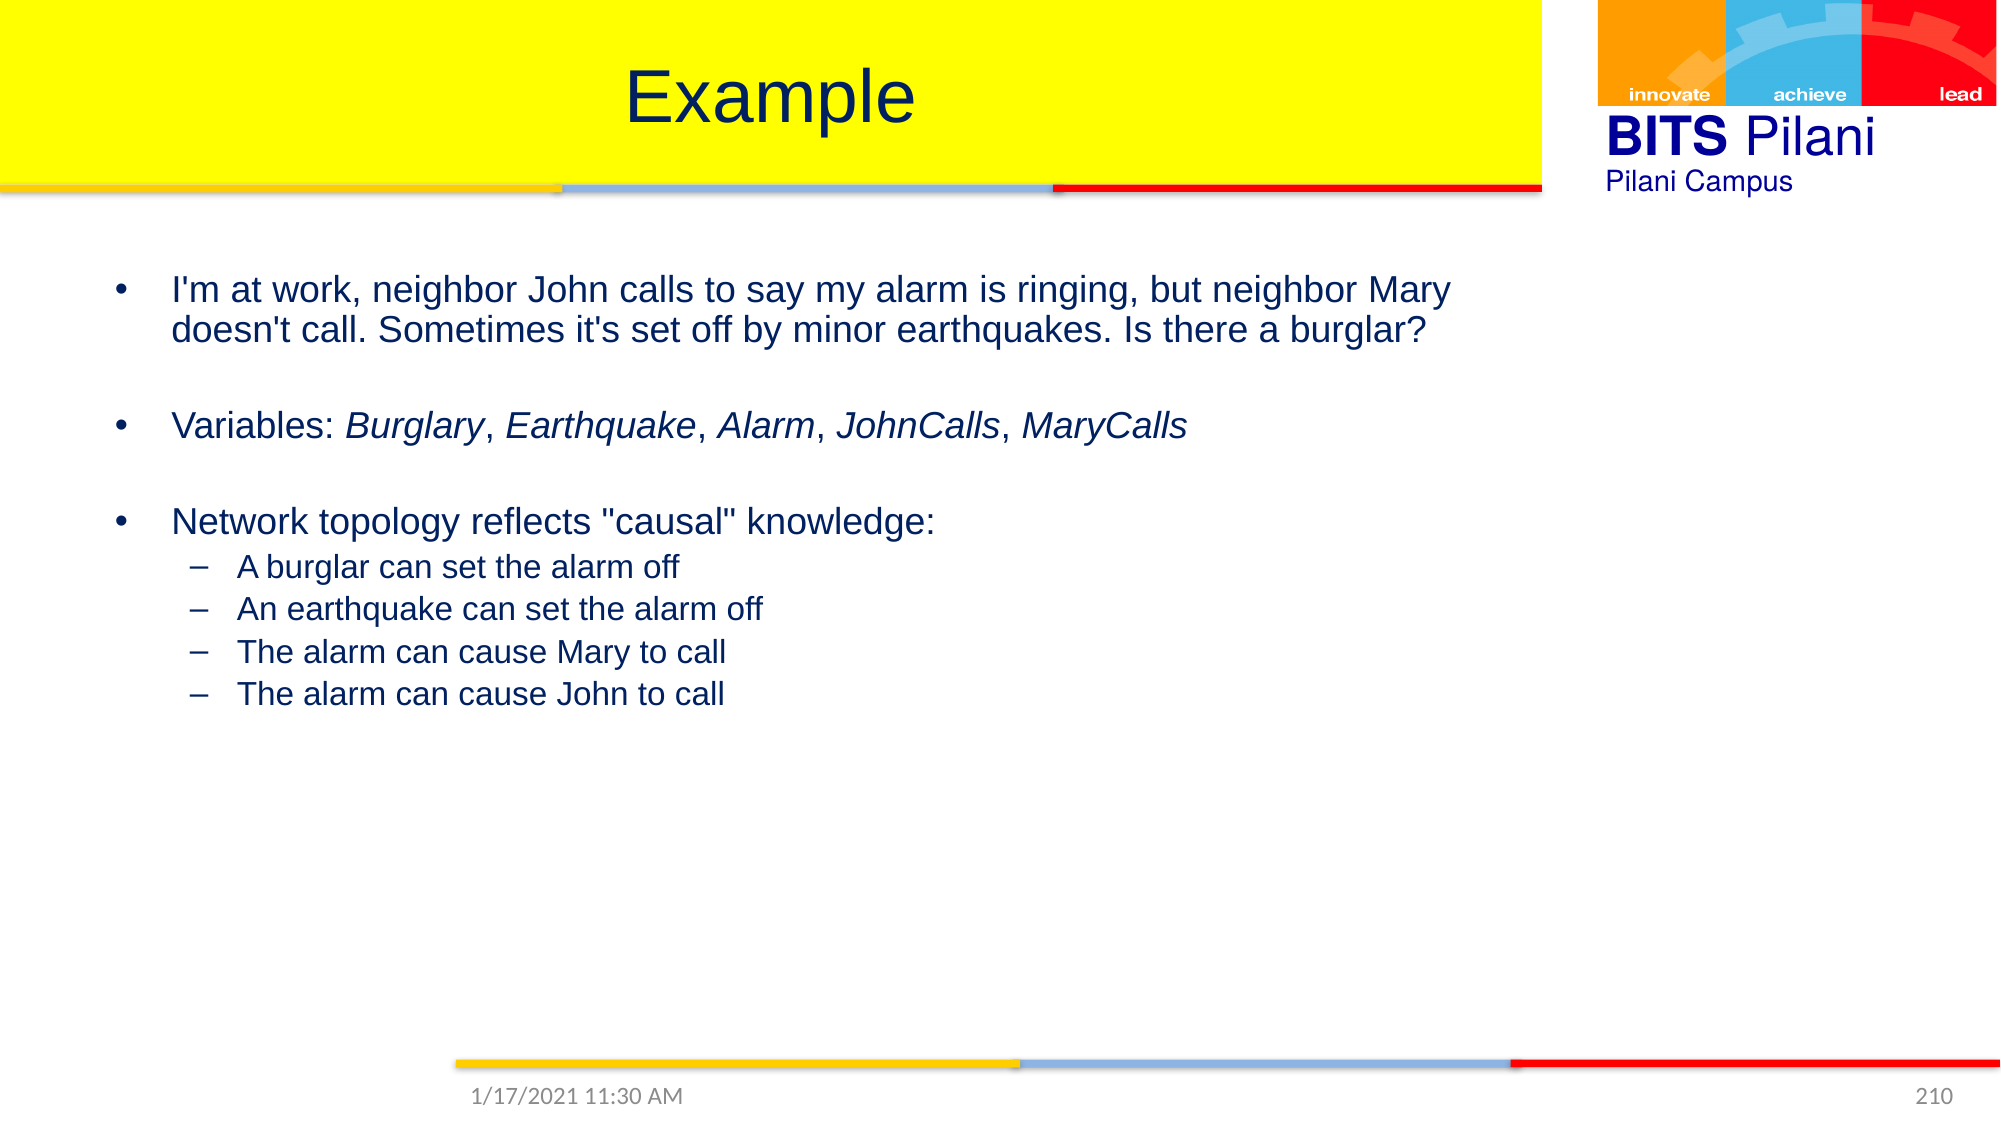

# Example
I'm at work, neighbor John calls to say my alarm is ringing, but neighbor Mary doesn't call. Sometimes it's set off by minor earthquakes. Is there a burglar?

Variables: Burglary, Earthquake, Alarm, JohnCalls, MaryCalls

Network topology reflects "causal" knowledge:
A burglar can set the alarm off
An earthquake can set the alarm off
The alarm can cause Mary to call
The alarm can cause John to call
1/17/2021 11:30 AM
210